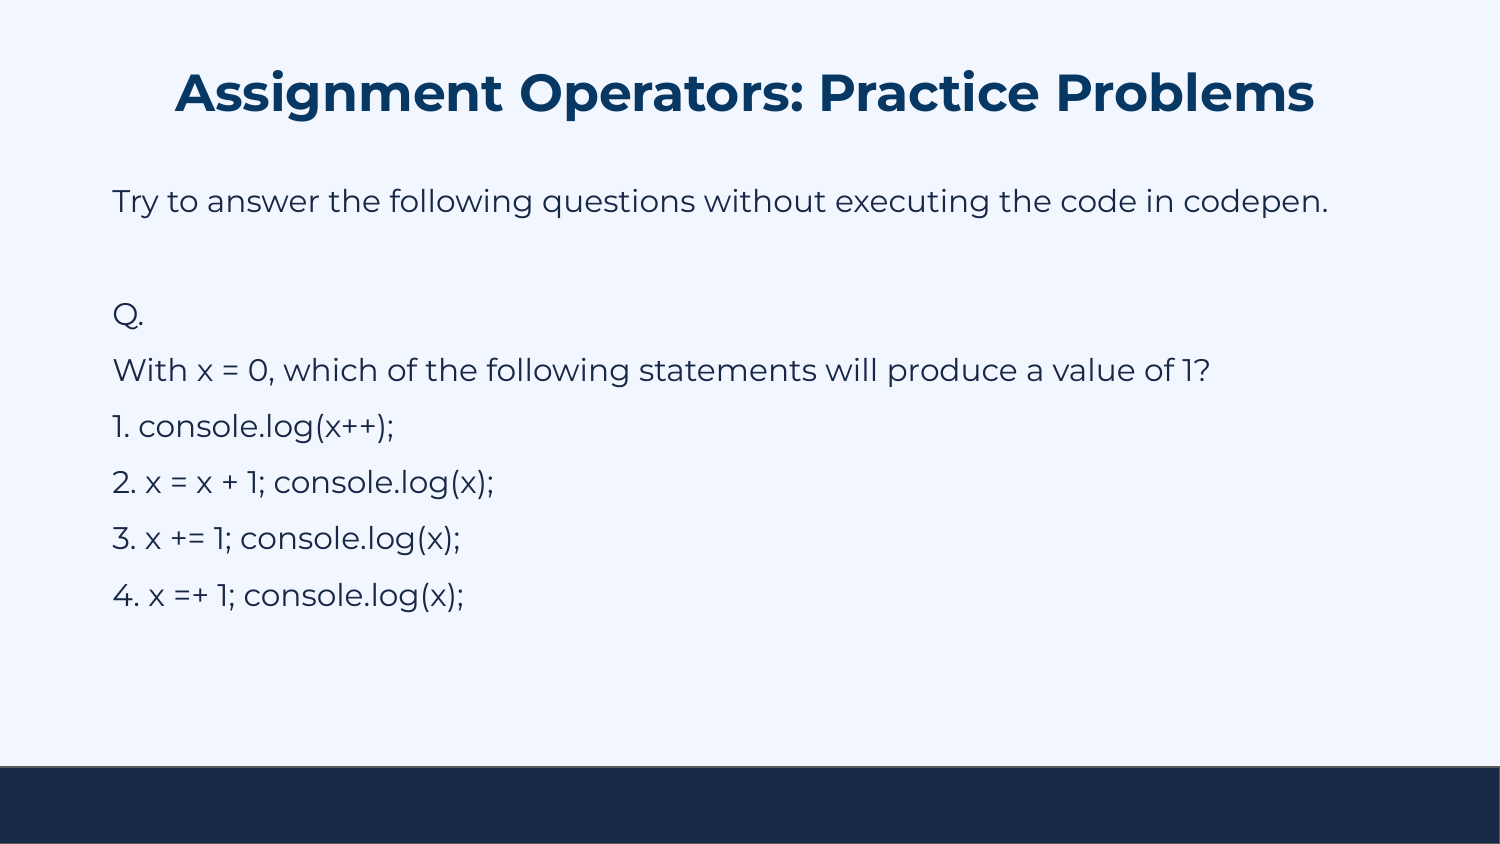

# Assignment Operators: Practice Problems
Try to answer the following questions without executing the code in codepen.

Q.
With x = 0, which of the following statements will produce a value of 1?
1. console.log(x++);
2. x = x + 1; console.log(x);
3. x += 1; console.log(x);
4. x =+ 1; console.log(x);